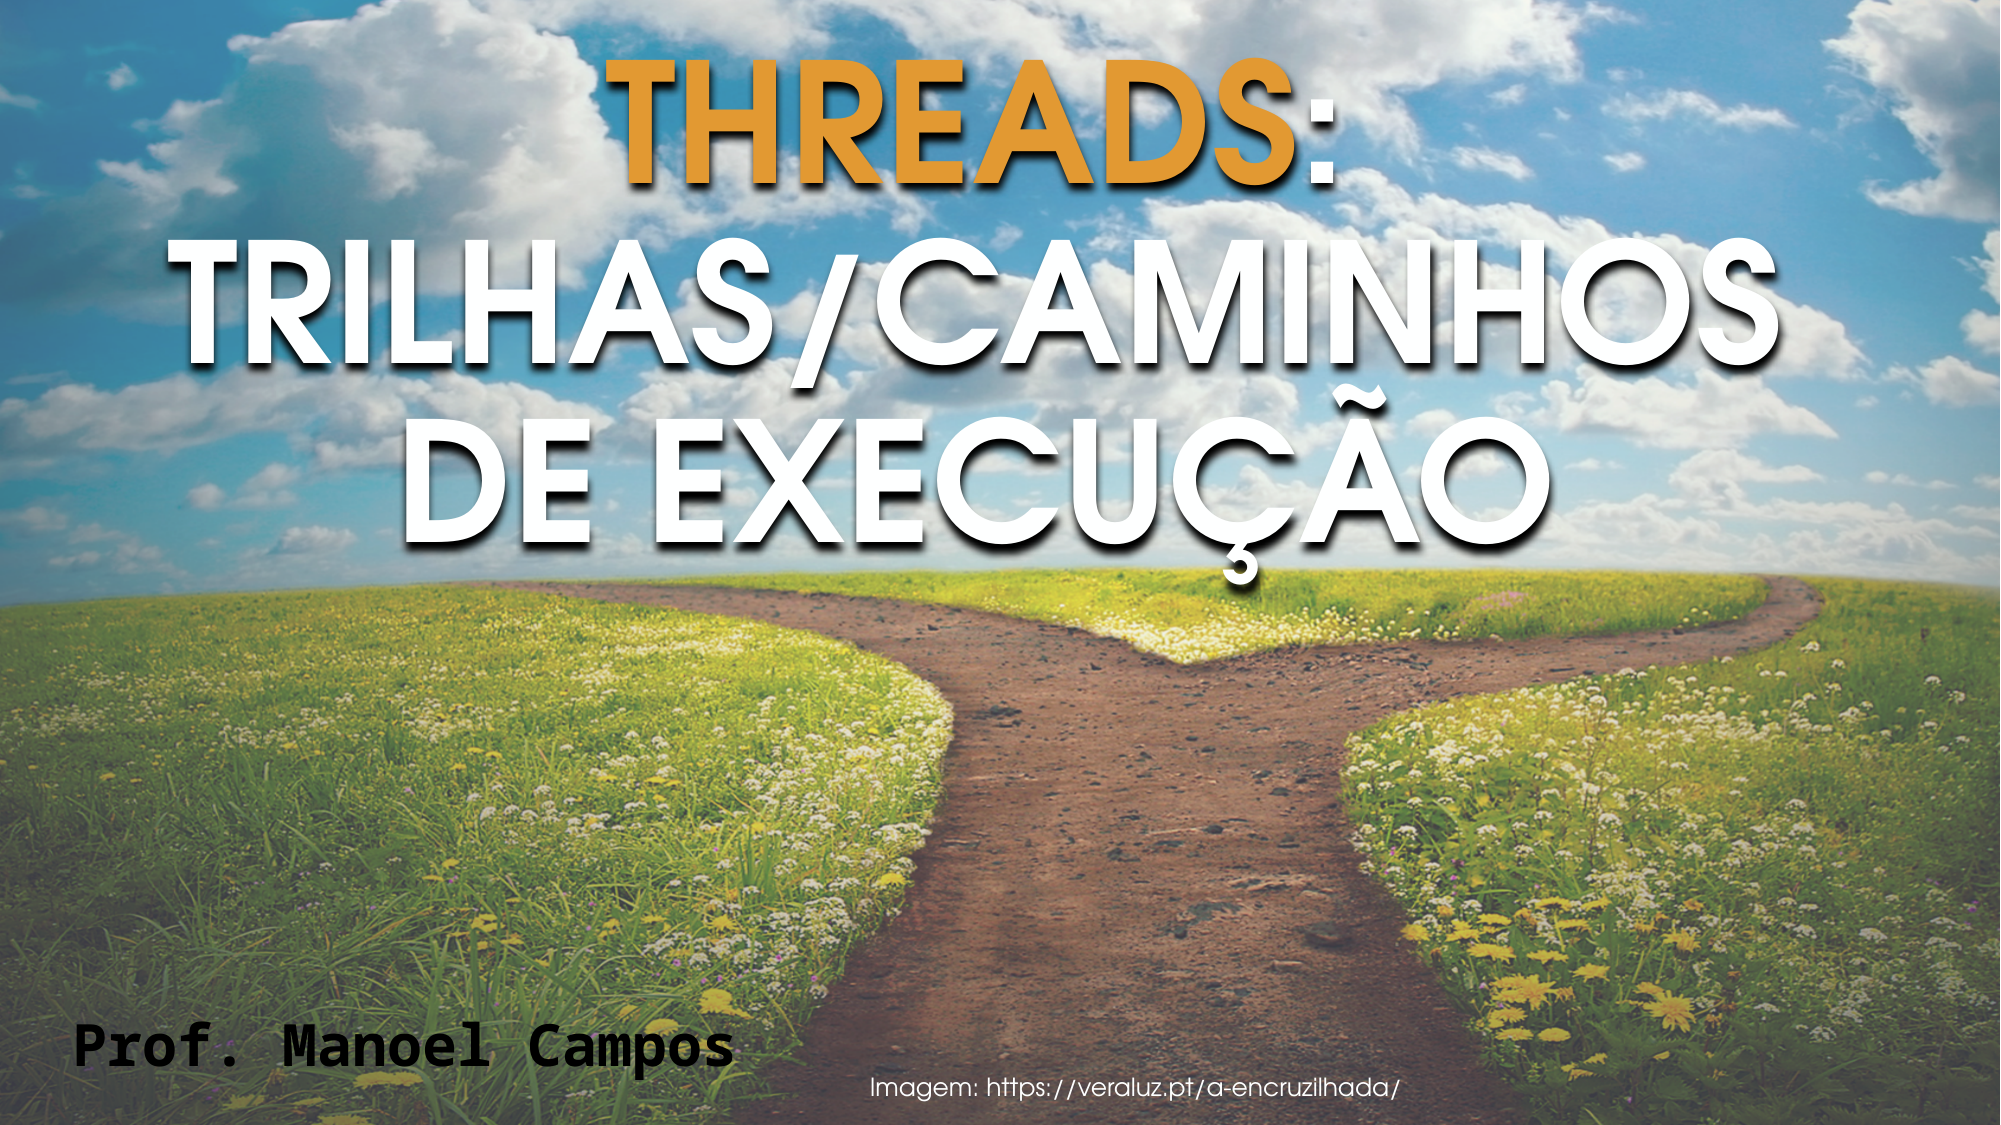

# Threads: trilhas/caminhos de execução
1
Prof. Manoel Campos
Imagem: https://veraluz.pt/a-encruzilhada/